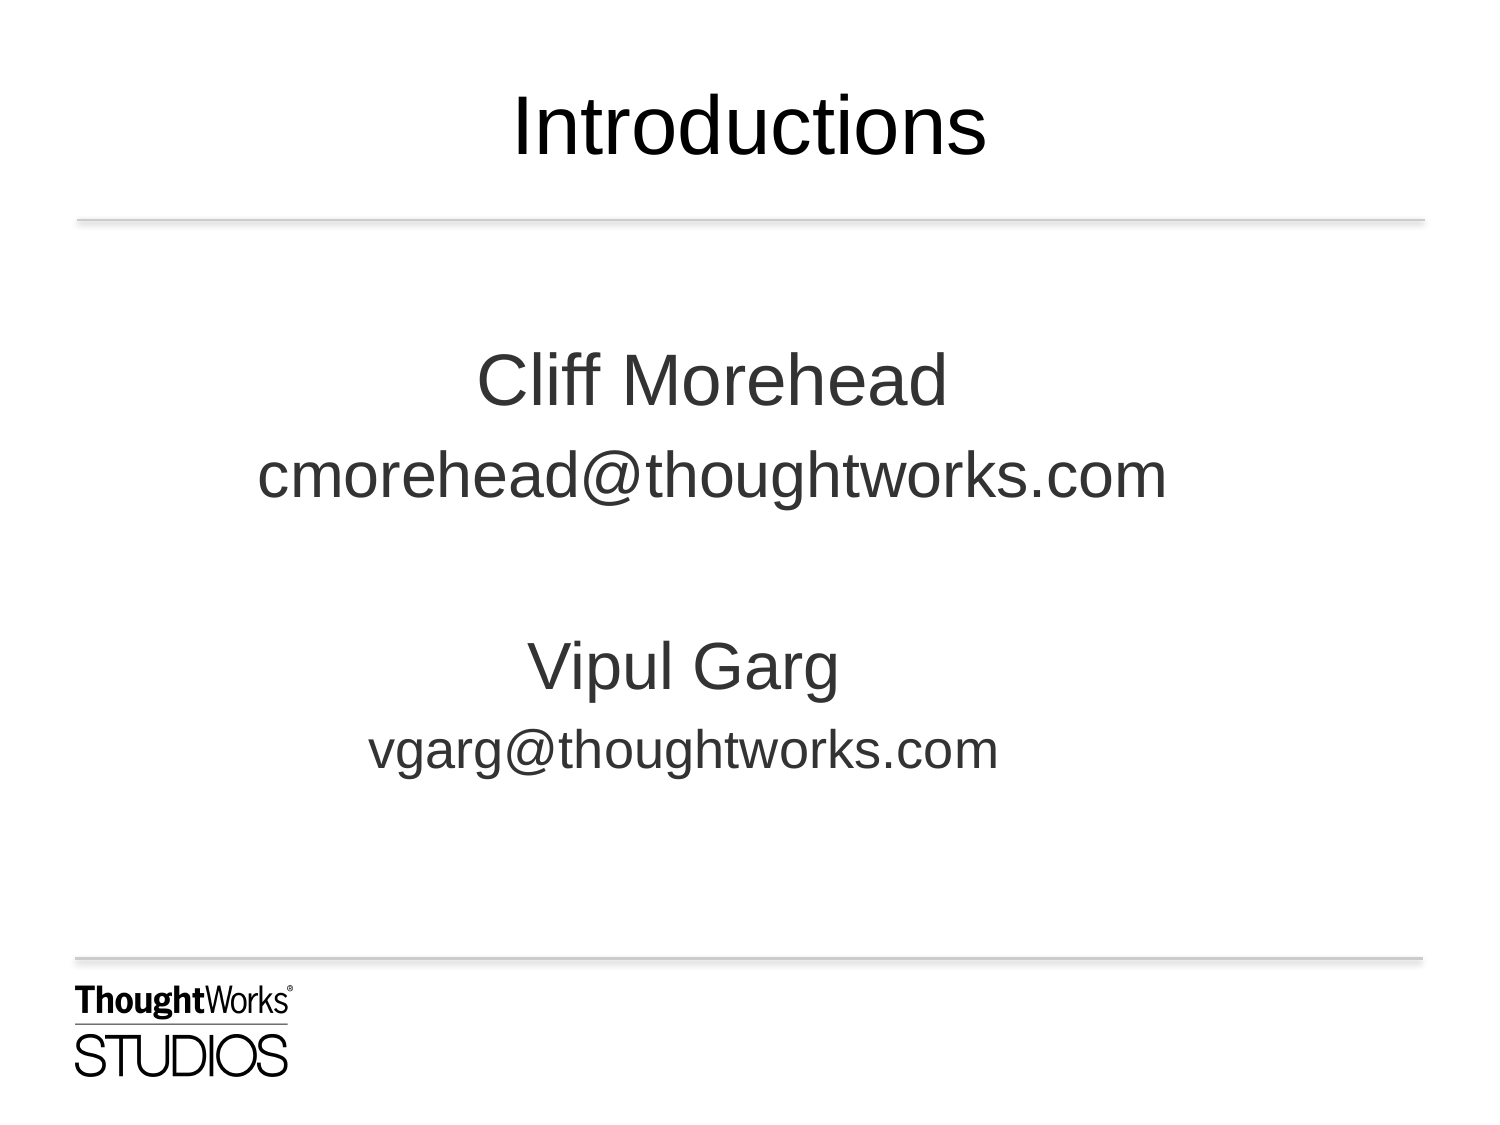

# Introductions
Cliff Morehead
cmorehead@thoughtworks.com

Vipul Garg
vgarg@thoughtworks.com